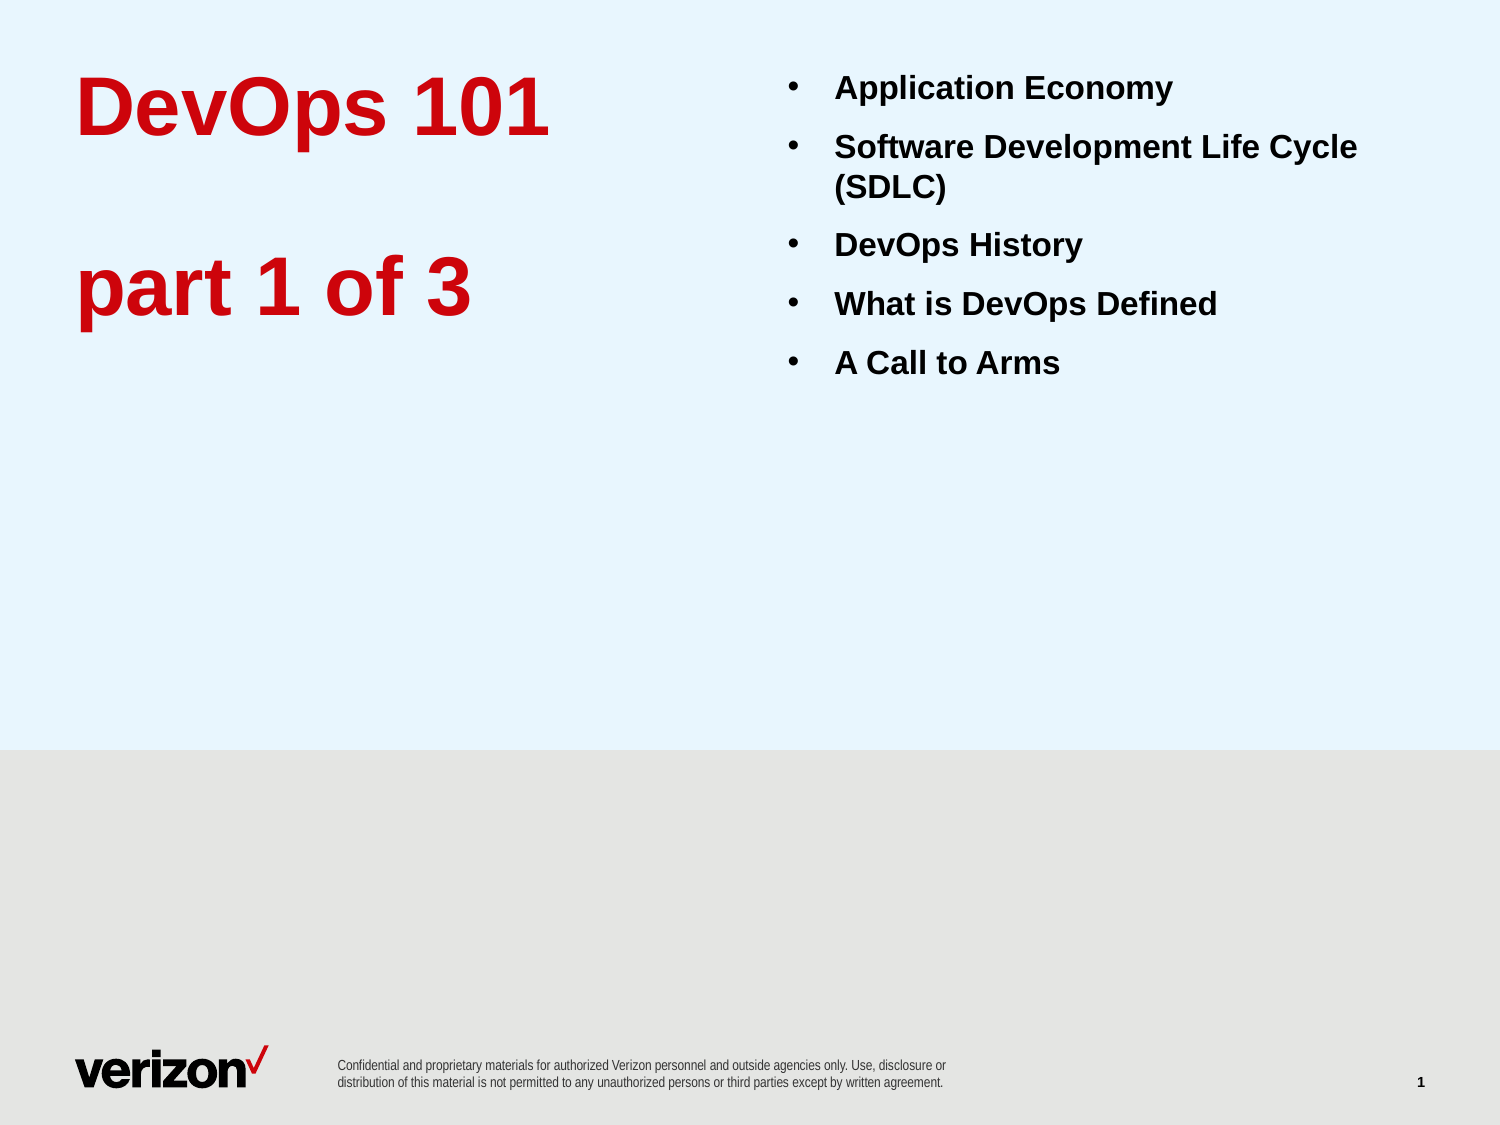

# DevOps 101 part 1 of 3
Application Economy
Software Development Life Cycle  (SDLC)
DevOps History
What is DevOps Defined
A Call to Arms

1